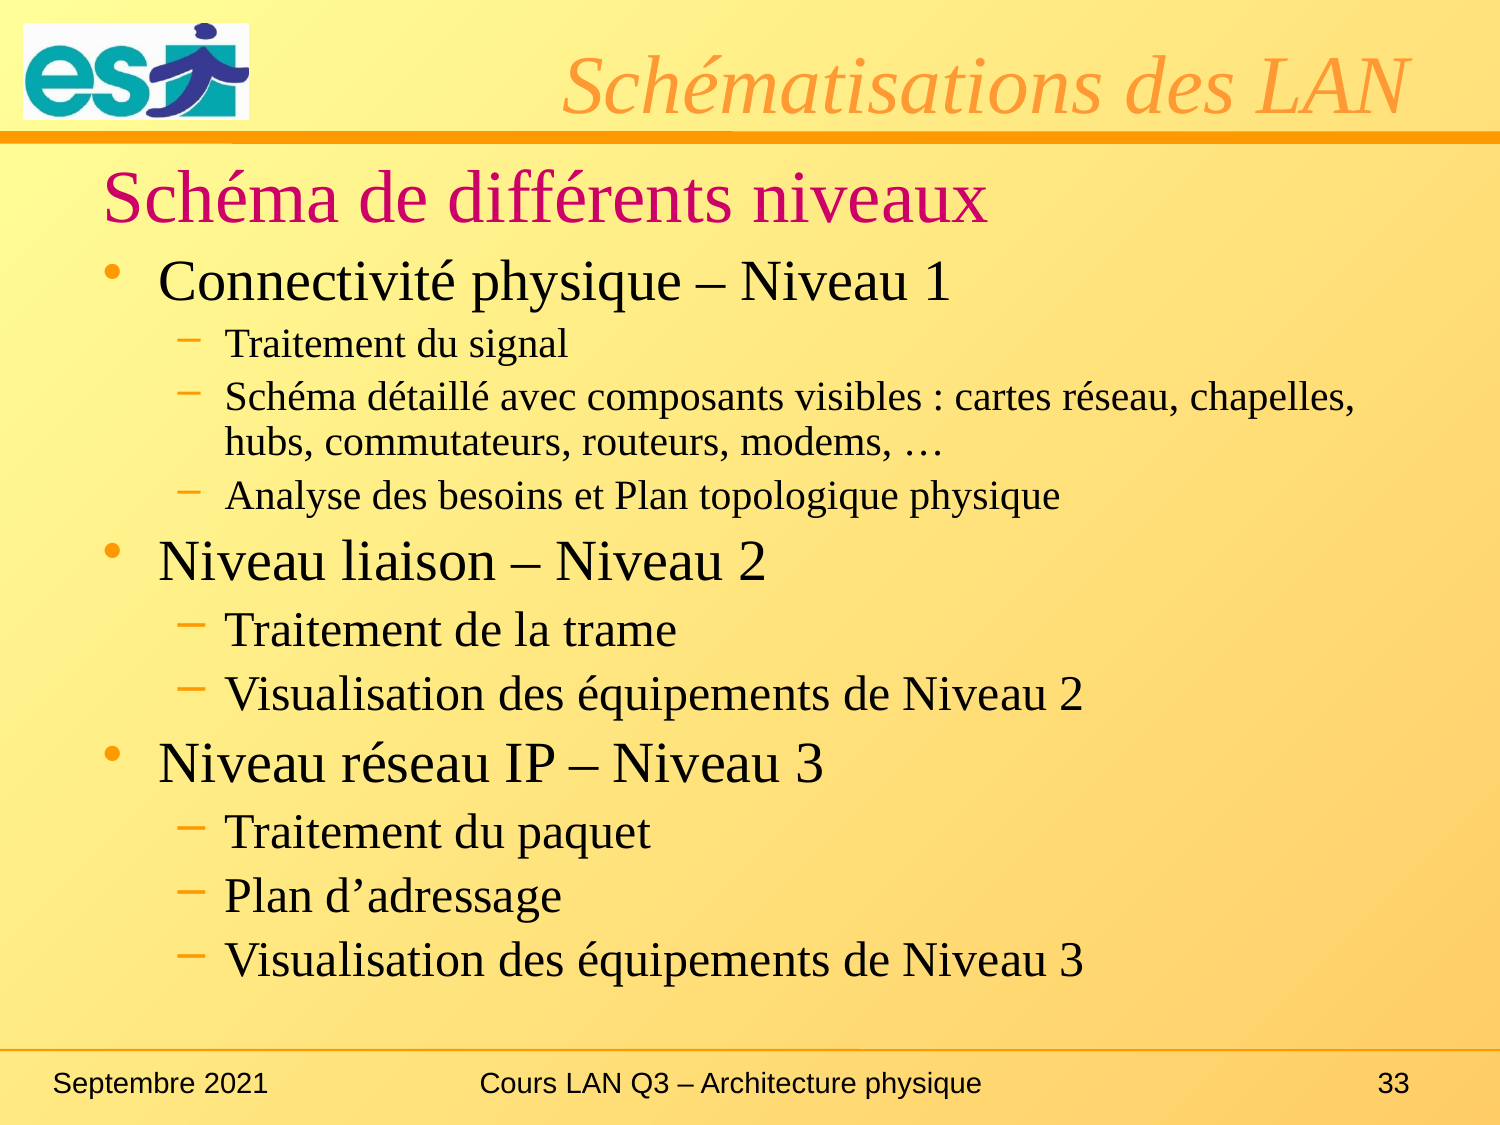

# Schématisations des LAN
Schéma de différents niveaux
Connectivité physique – Niveau 1
Traitement du signal
Schéma détaillé avec composants visibles : cartes réseau, chapelles, hubs, commutateurs, routeurs, modems, …
Analyse des besoins et Plan topologique physique
Niveau liaison – Niveau 2
Traitement de la trame
Visualisation des équipements de Niveau 2
Niveau réseau IP – Niveau 3
Traitement du paquet
Plan d’adressage
Visualisation des équipements de Niveau 3
Septembre 2021
Cours LAN Q3 – Architecture physique
33